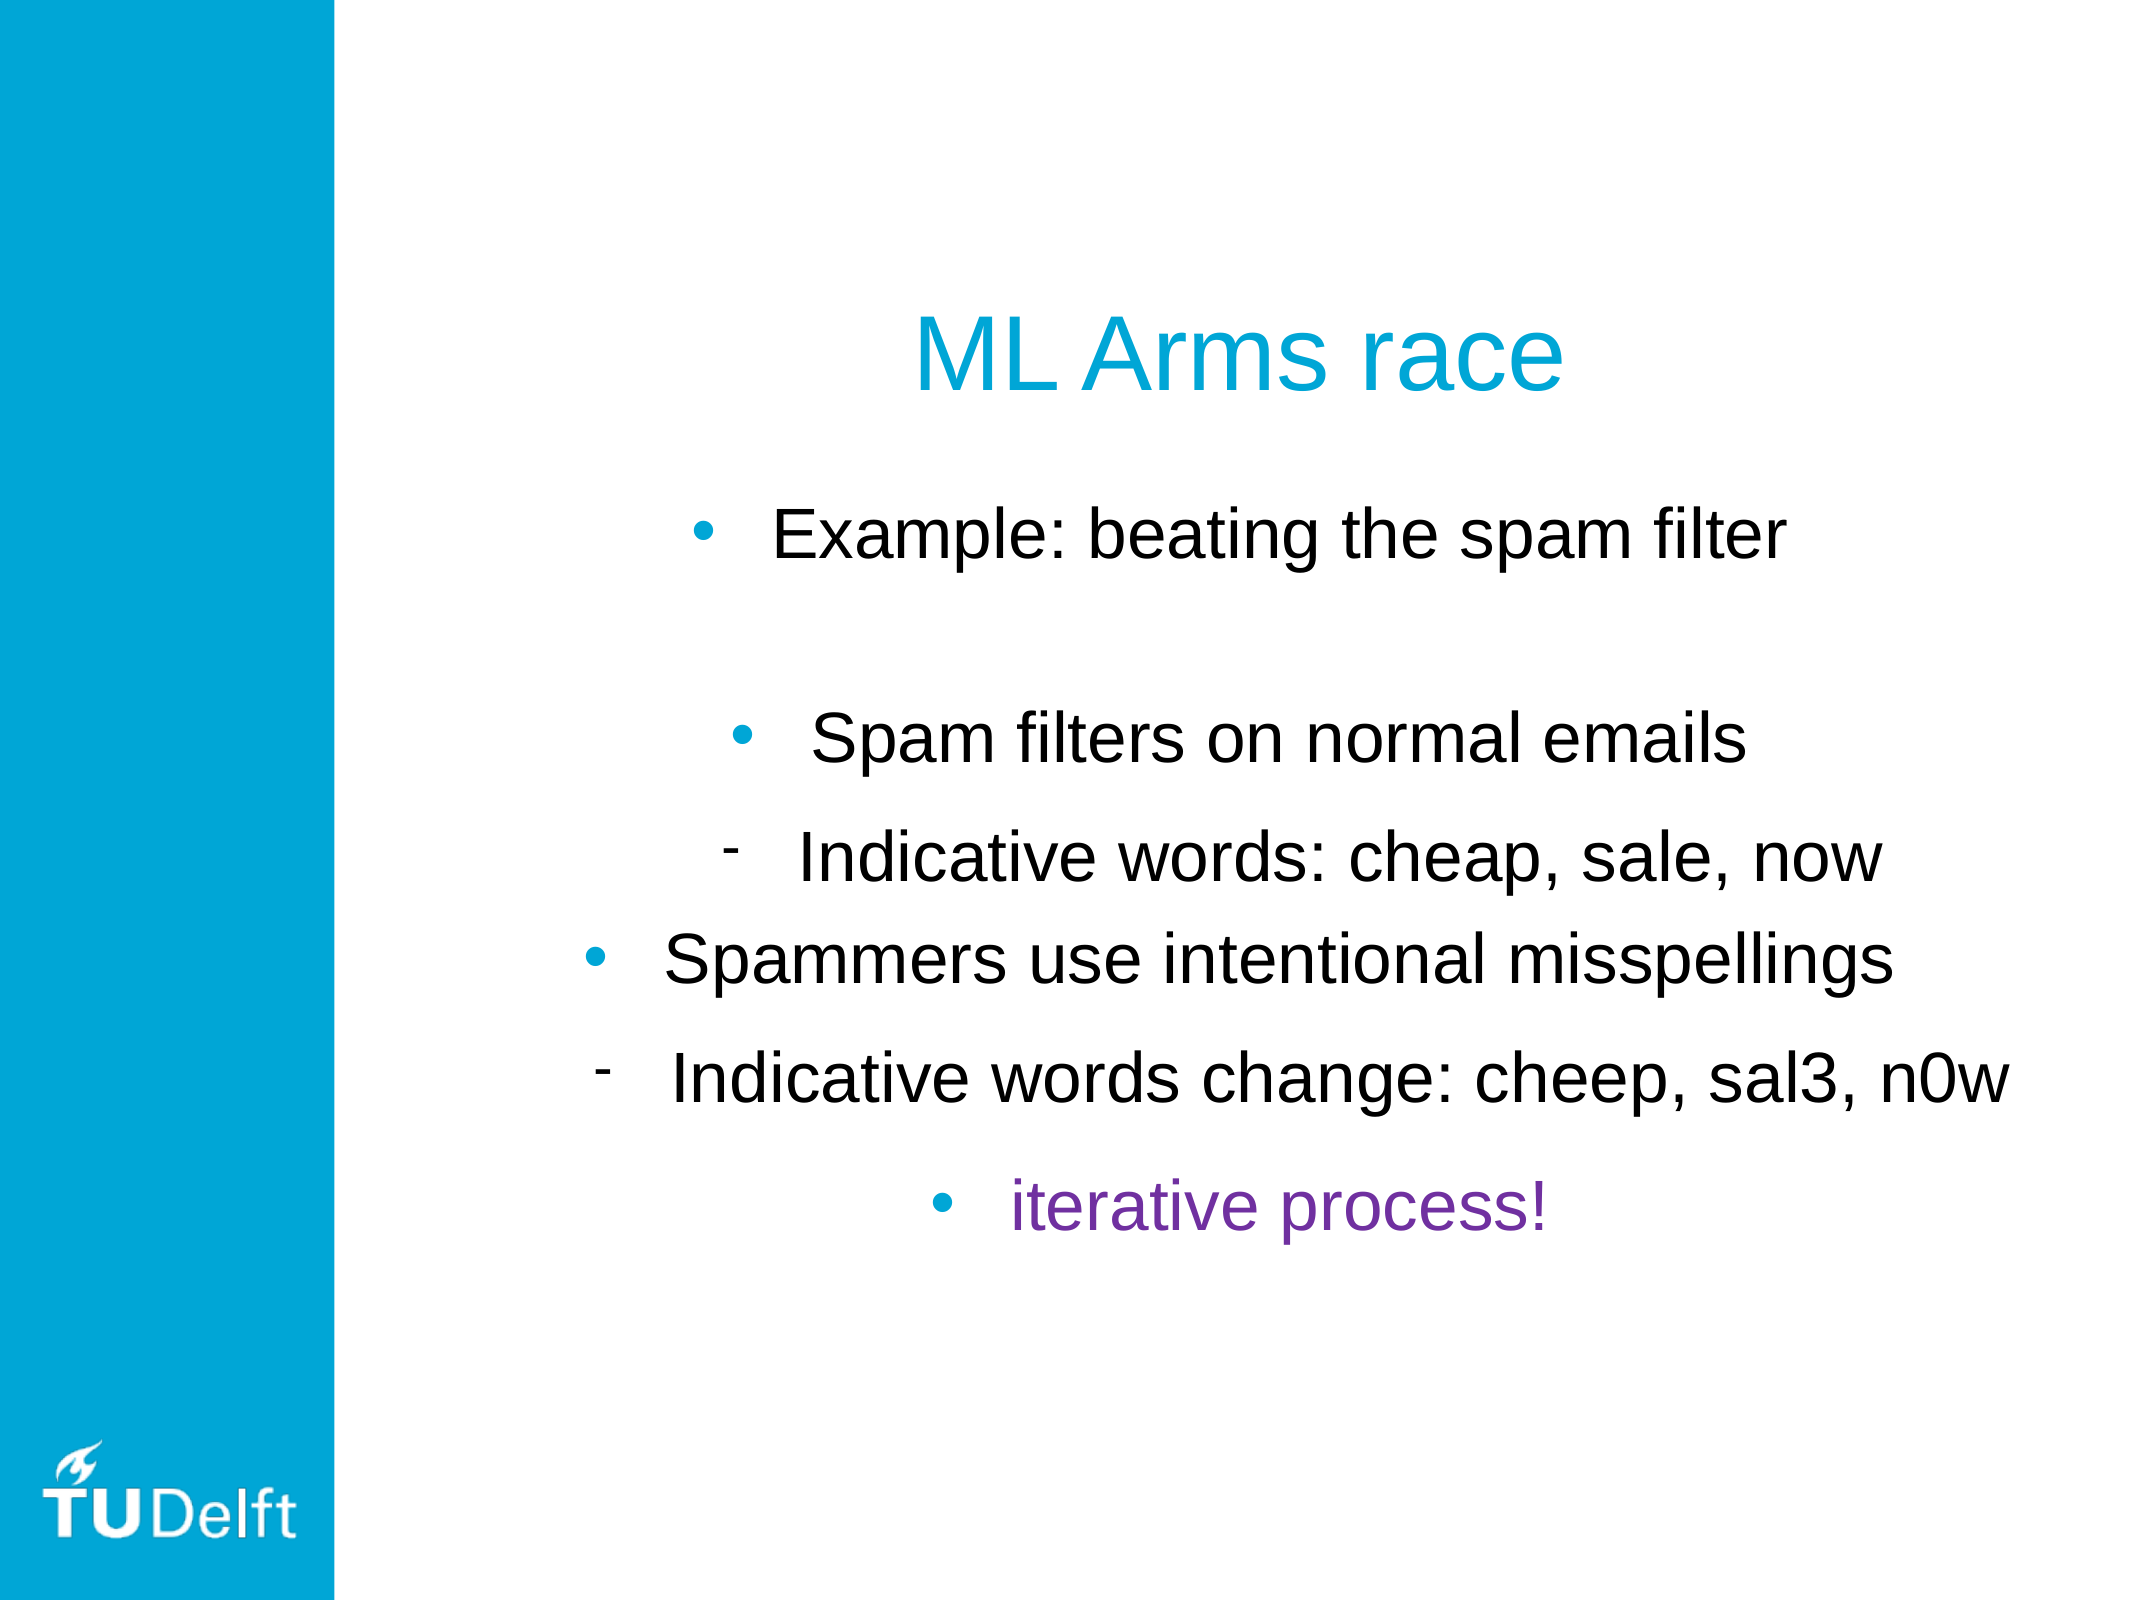

ML Arms race
Example: beating the spam filter

Spam filters on normal emails
Indicative words: cheap, sale, now
Spammers use intentional misspellings
Indicative words change: cheep, sal3, n0w
iterative process!